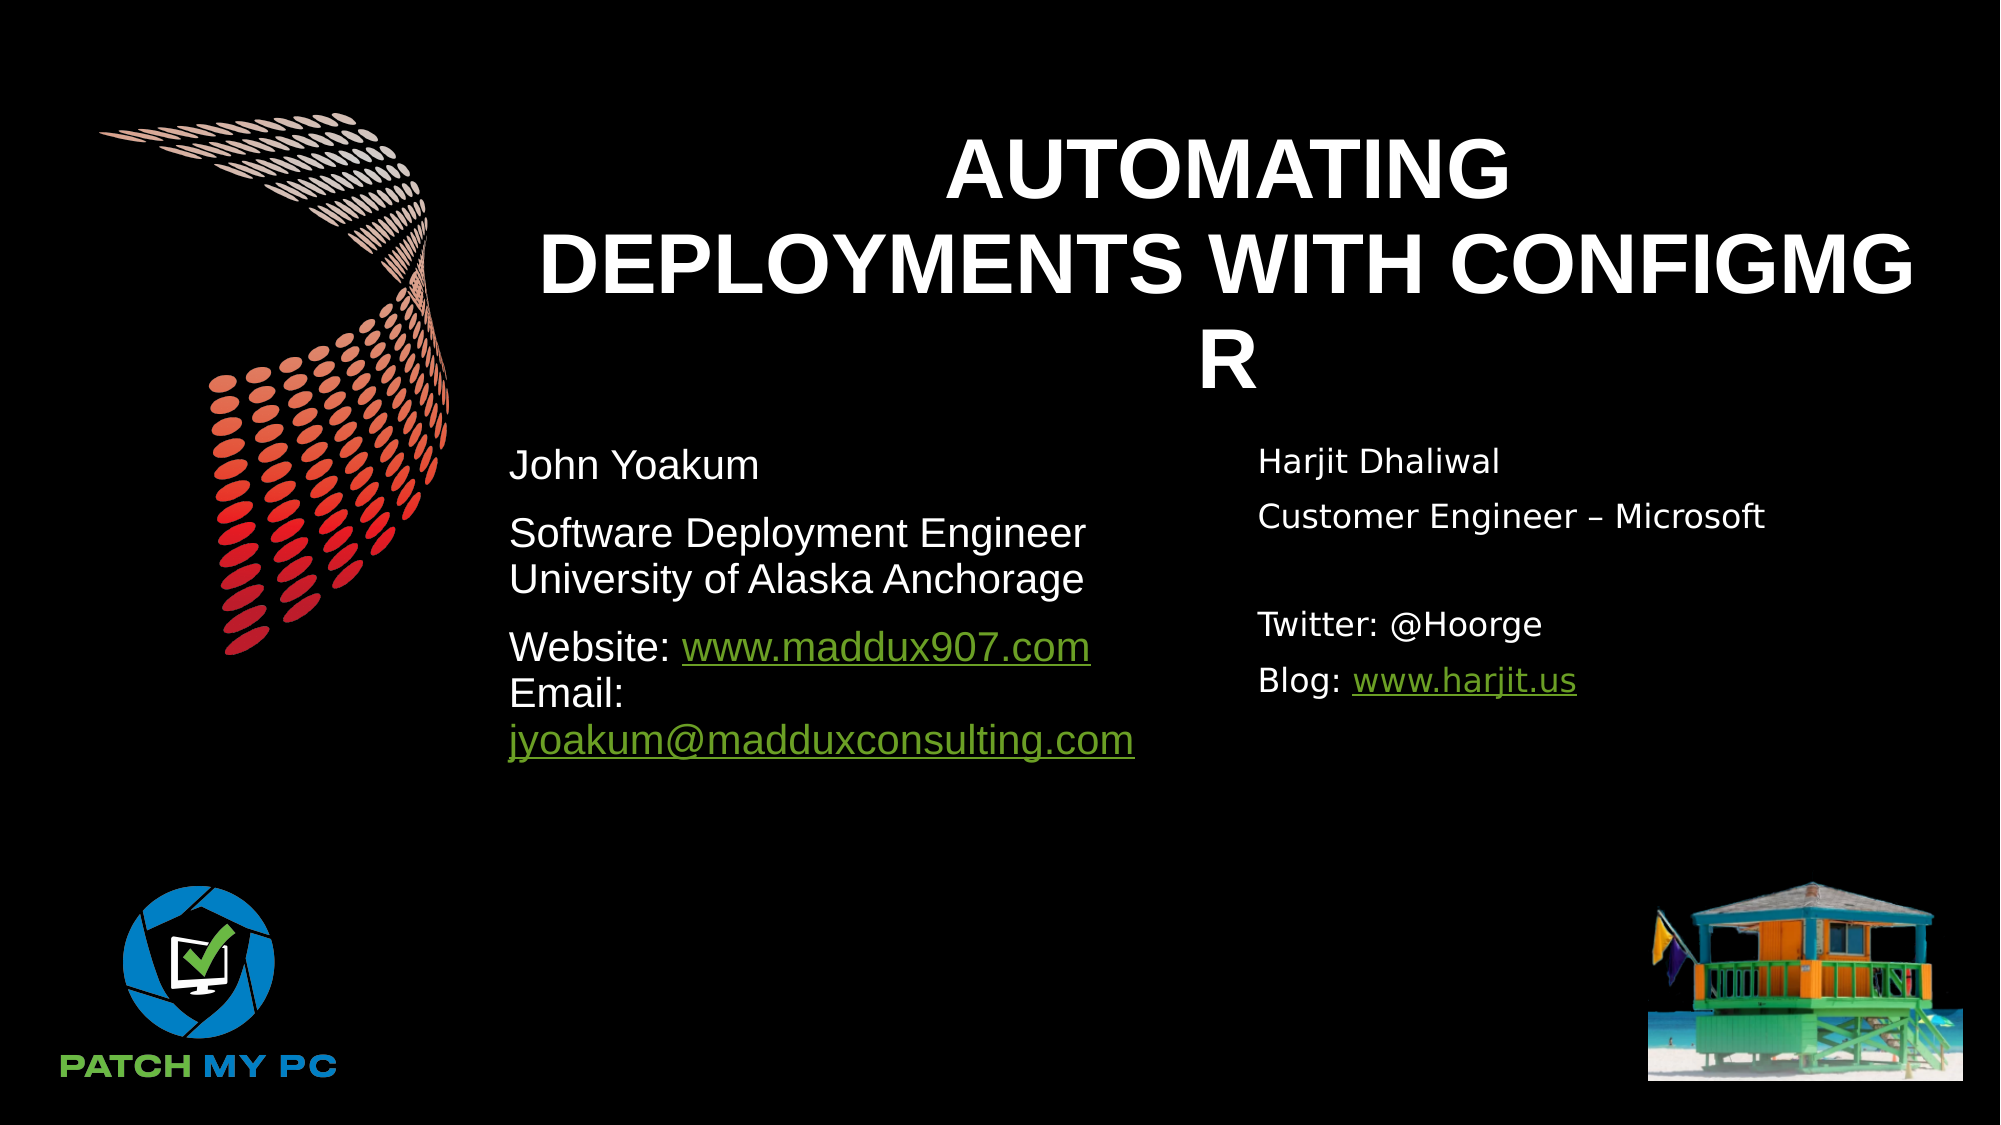

# AUTOMATING DEPLOYMENTS WITH CONFIGMGR

John Yoakum
Software Deployment Engineer
University of Alaska Anchorage
Website: www.maddux907.com 
Email: jyoakum@madduxconsulting.com
Harjit Dhaliwal
Customer Engineer – Microsoft

Twitter: @Hoorge
Blog: www.harjit.us